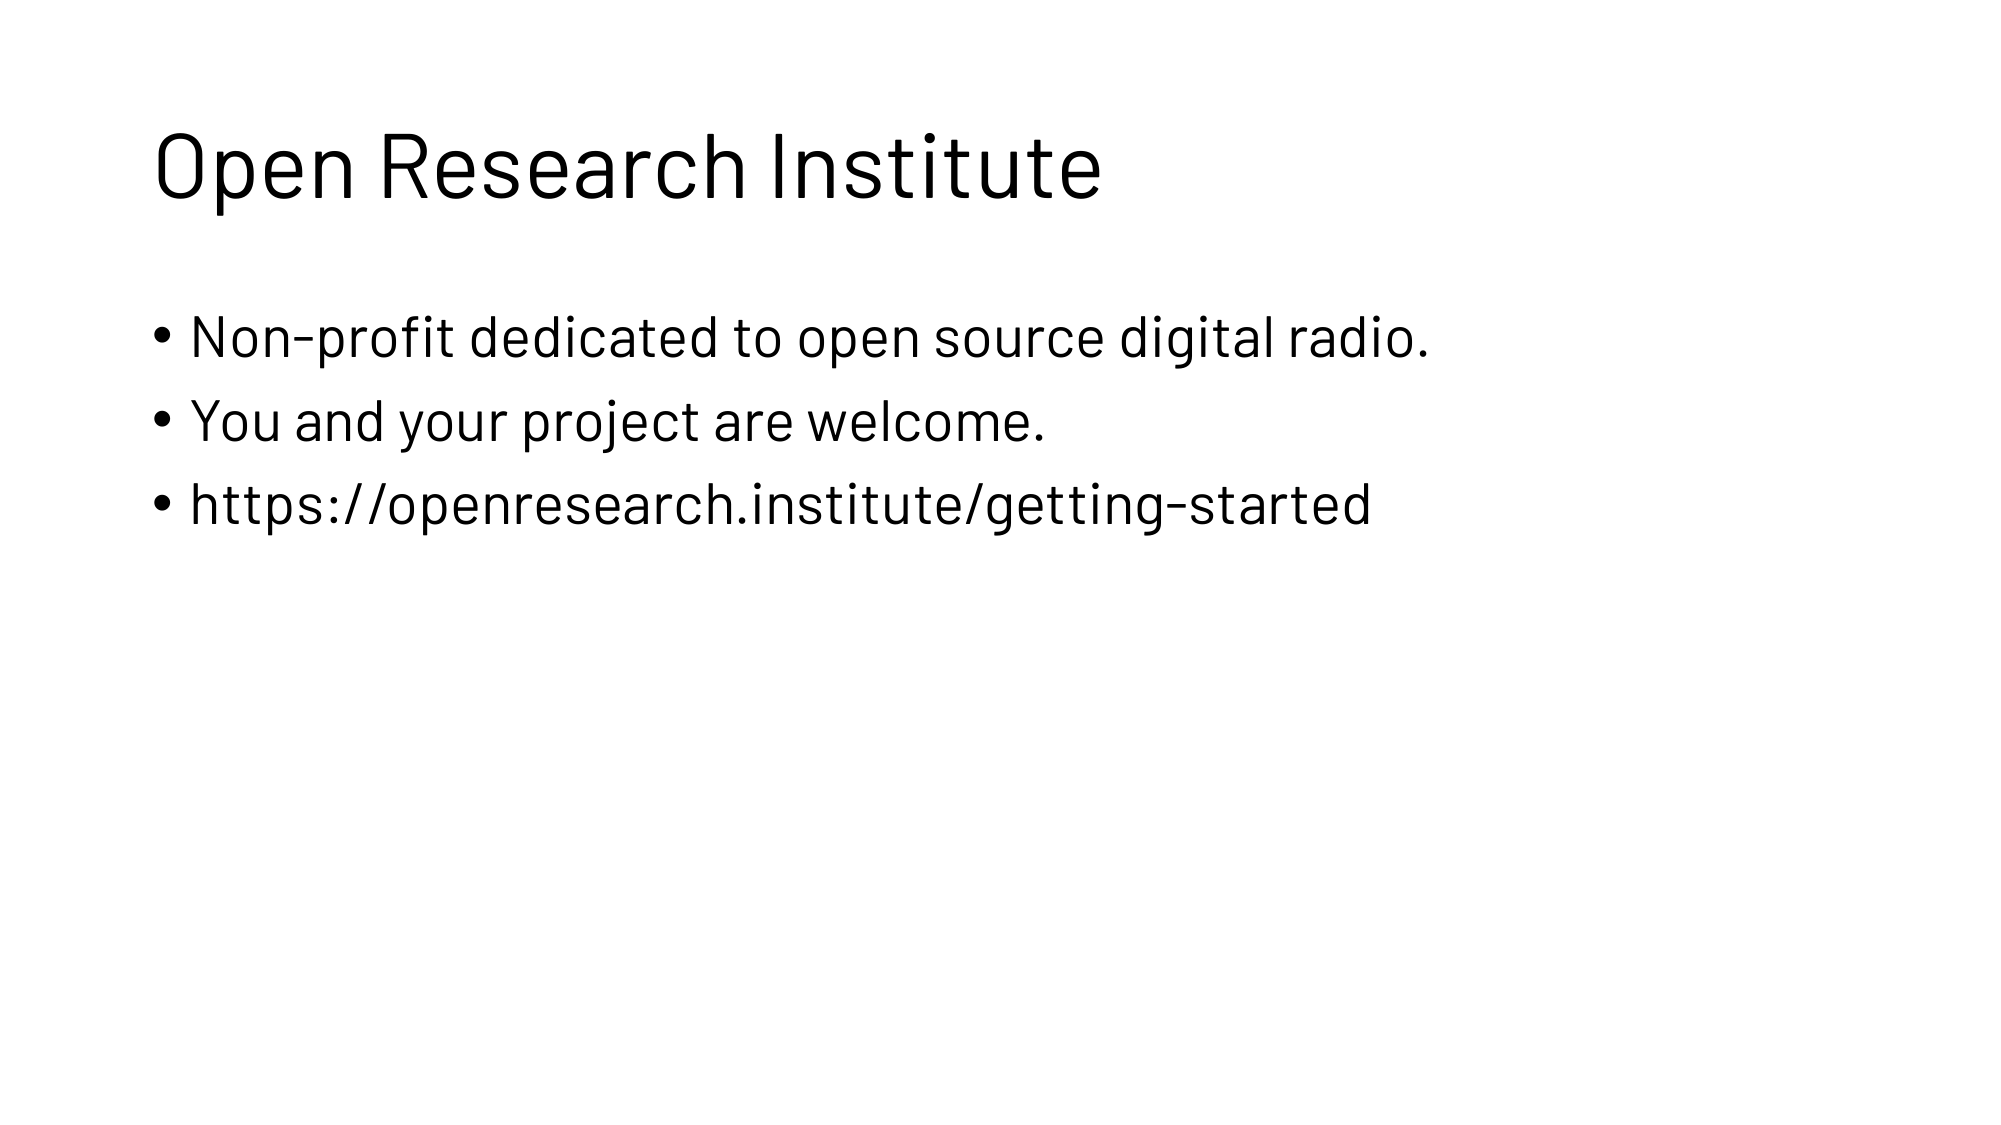

# Open Research Institute
Non-profit dedicated to open source digital radio.
You and your project are welcome.
https://openresearch.institute/getting-started